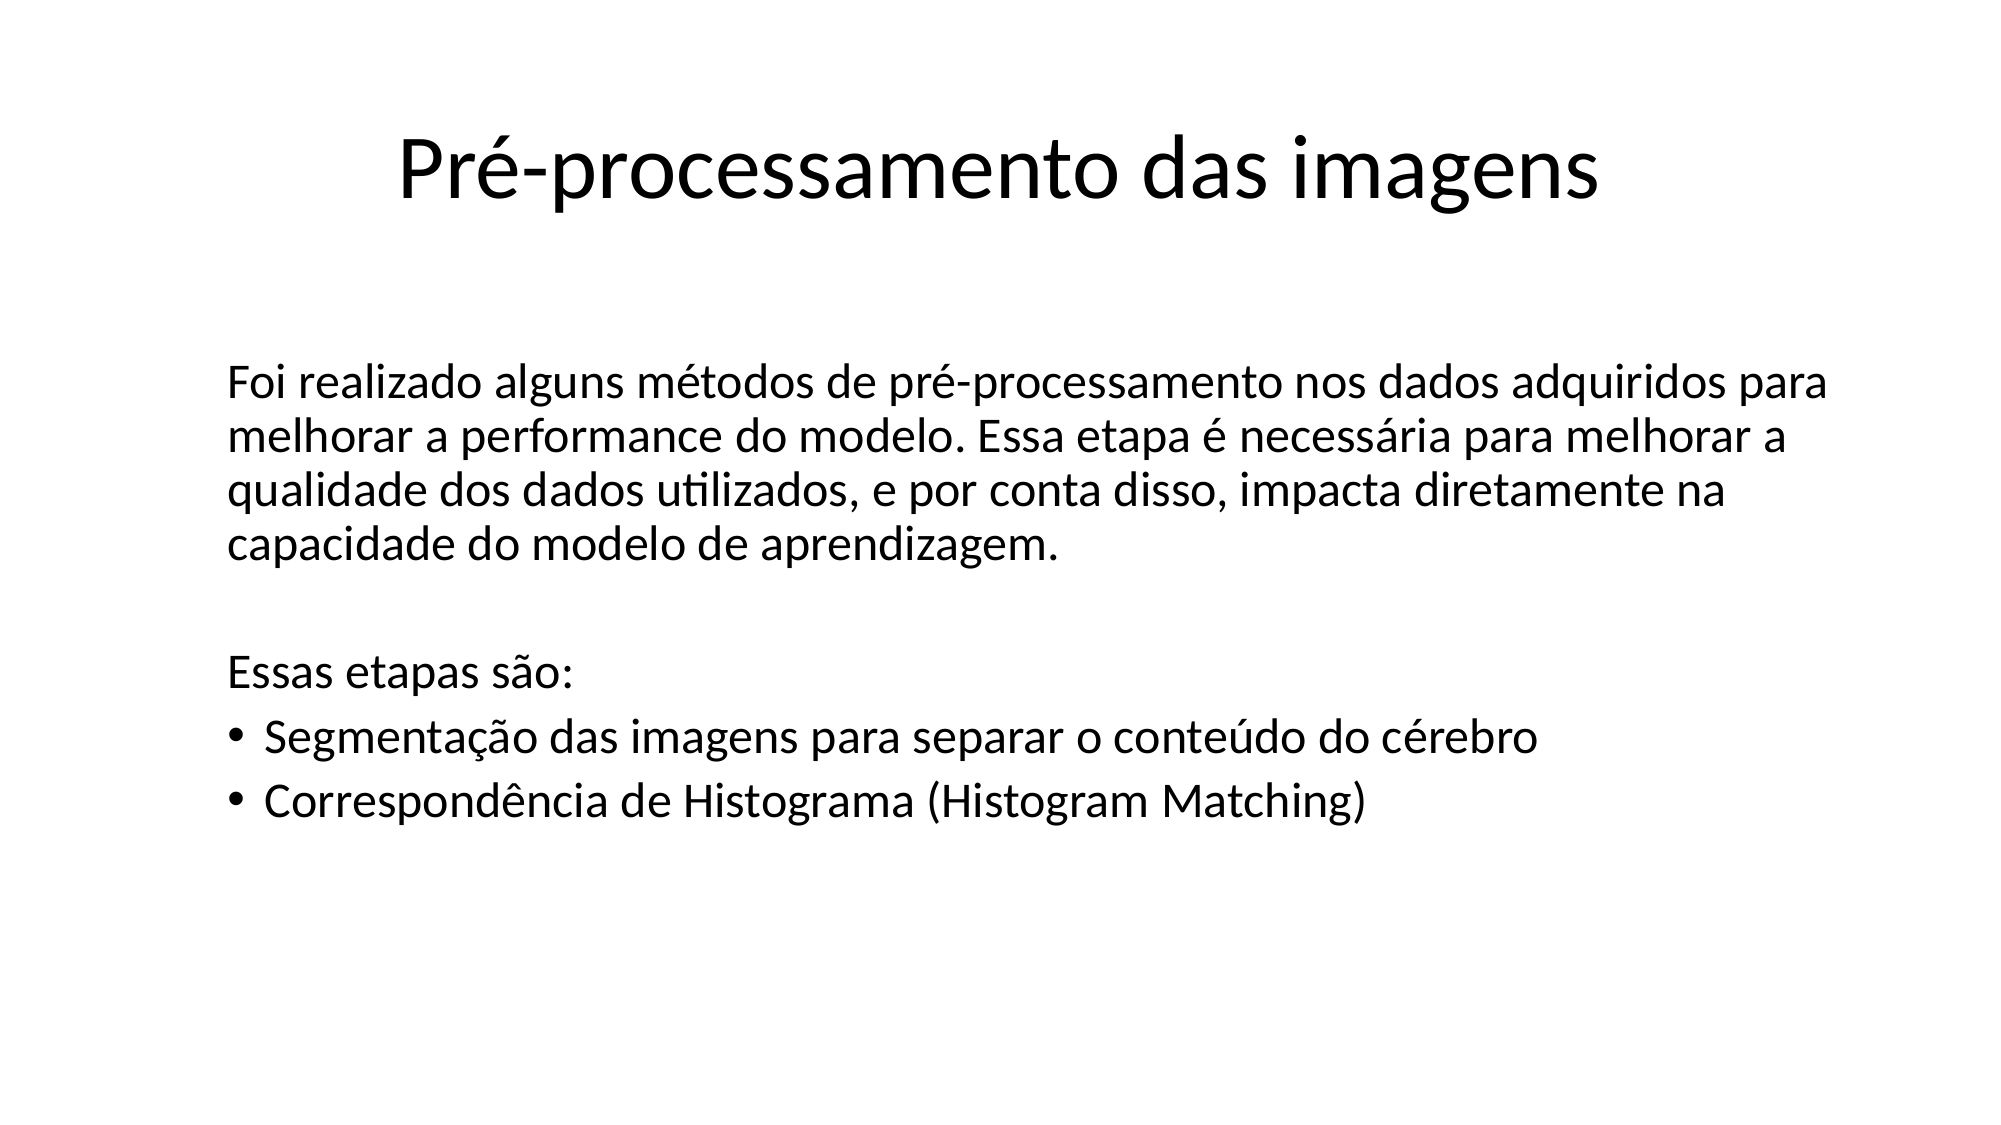

# Pré-processamento das imagens

Foi realizado alguns métodos de pré-processamento nos dados adquiridos para melhorar a performance do modelo. Essa etapa é necessária para melhorar a qualidade dos dados utilizados, e por conta disso, impacta diretamente na capacidade do modelo de aprendizagem.

Essas etapas são:
Segmentação das imagens para separar o conteúdo do cérebro
Correspondência de Histograma (Histogram Matching)